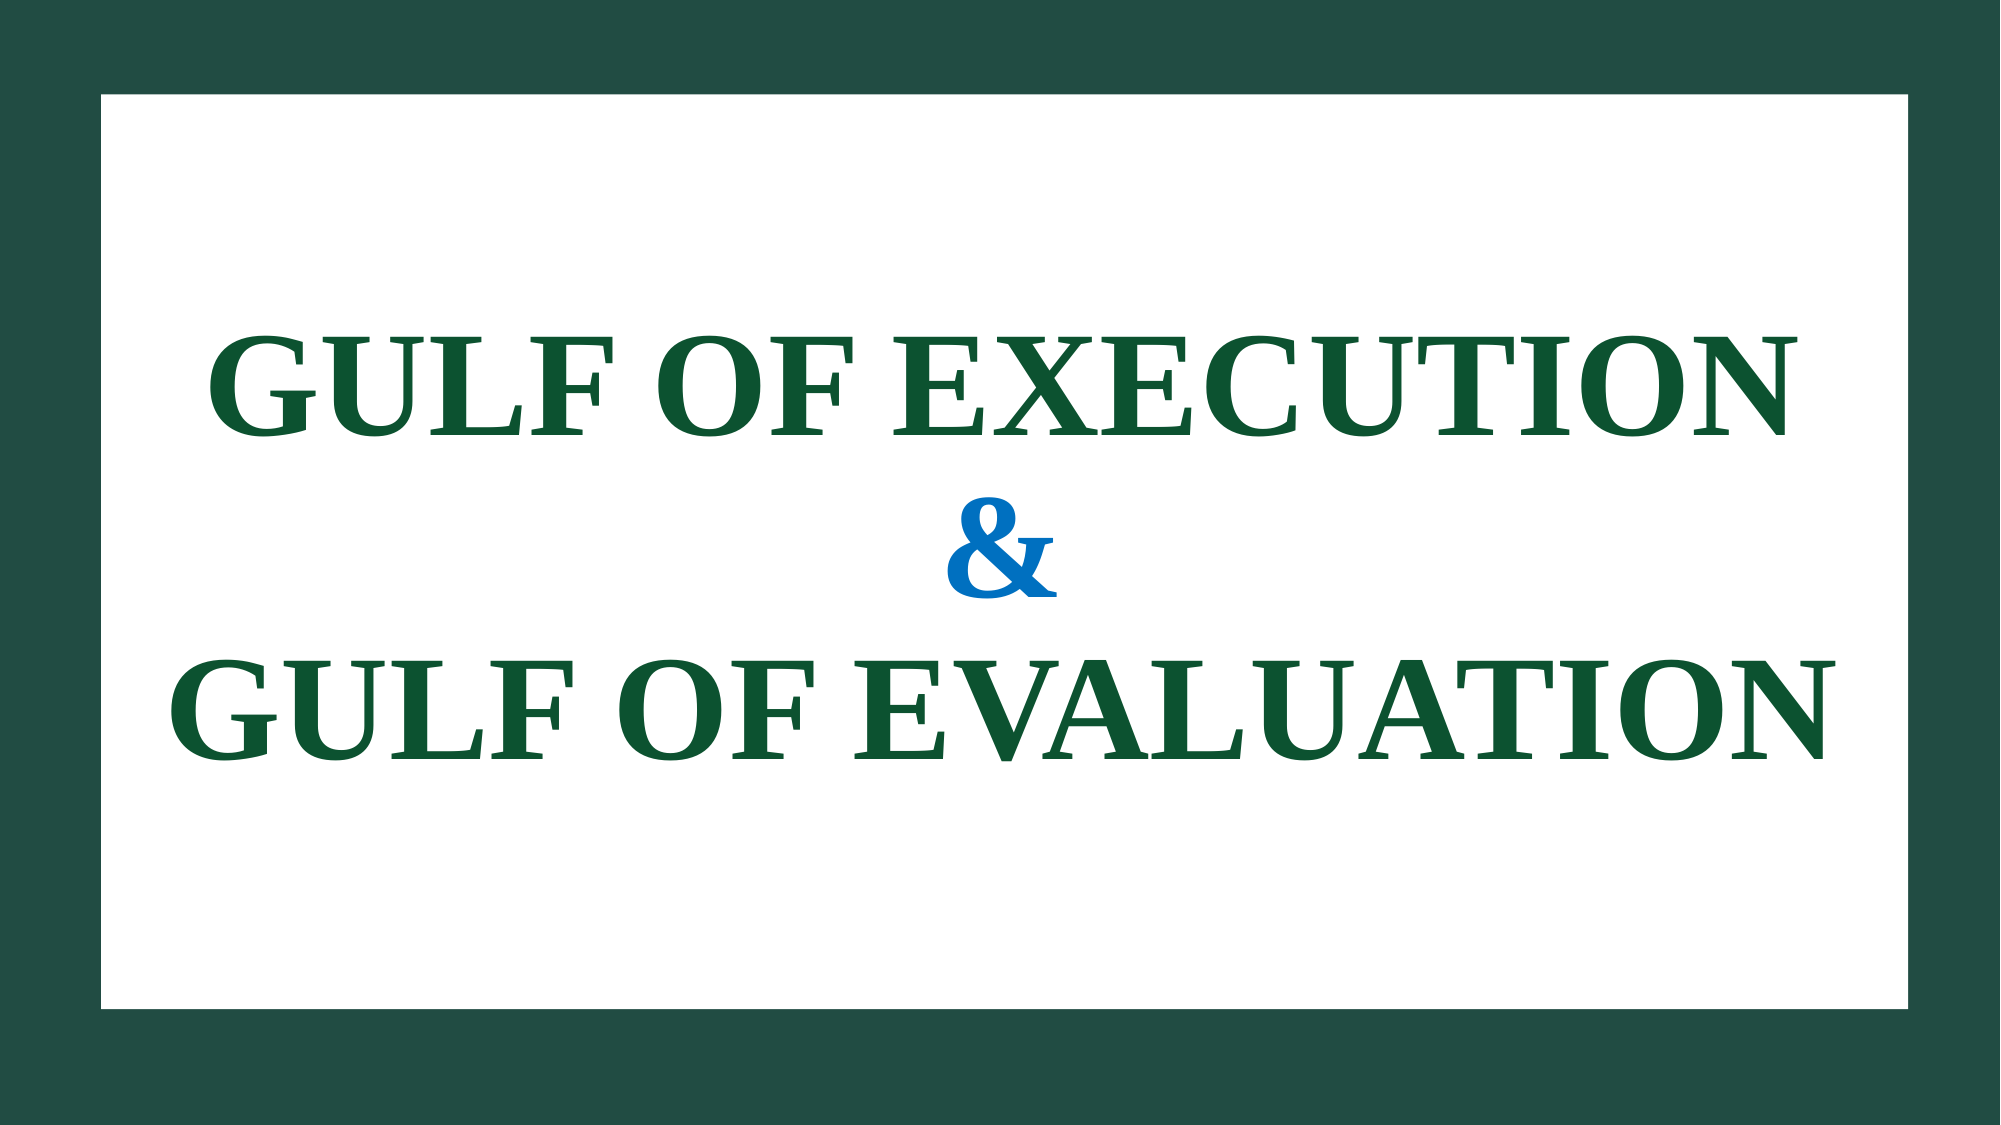

GULF OF EXECUTION
&
GULF OF EVALUATION
AFFORDANCE